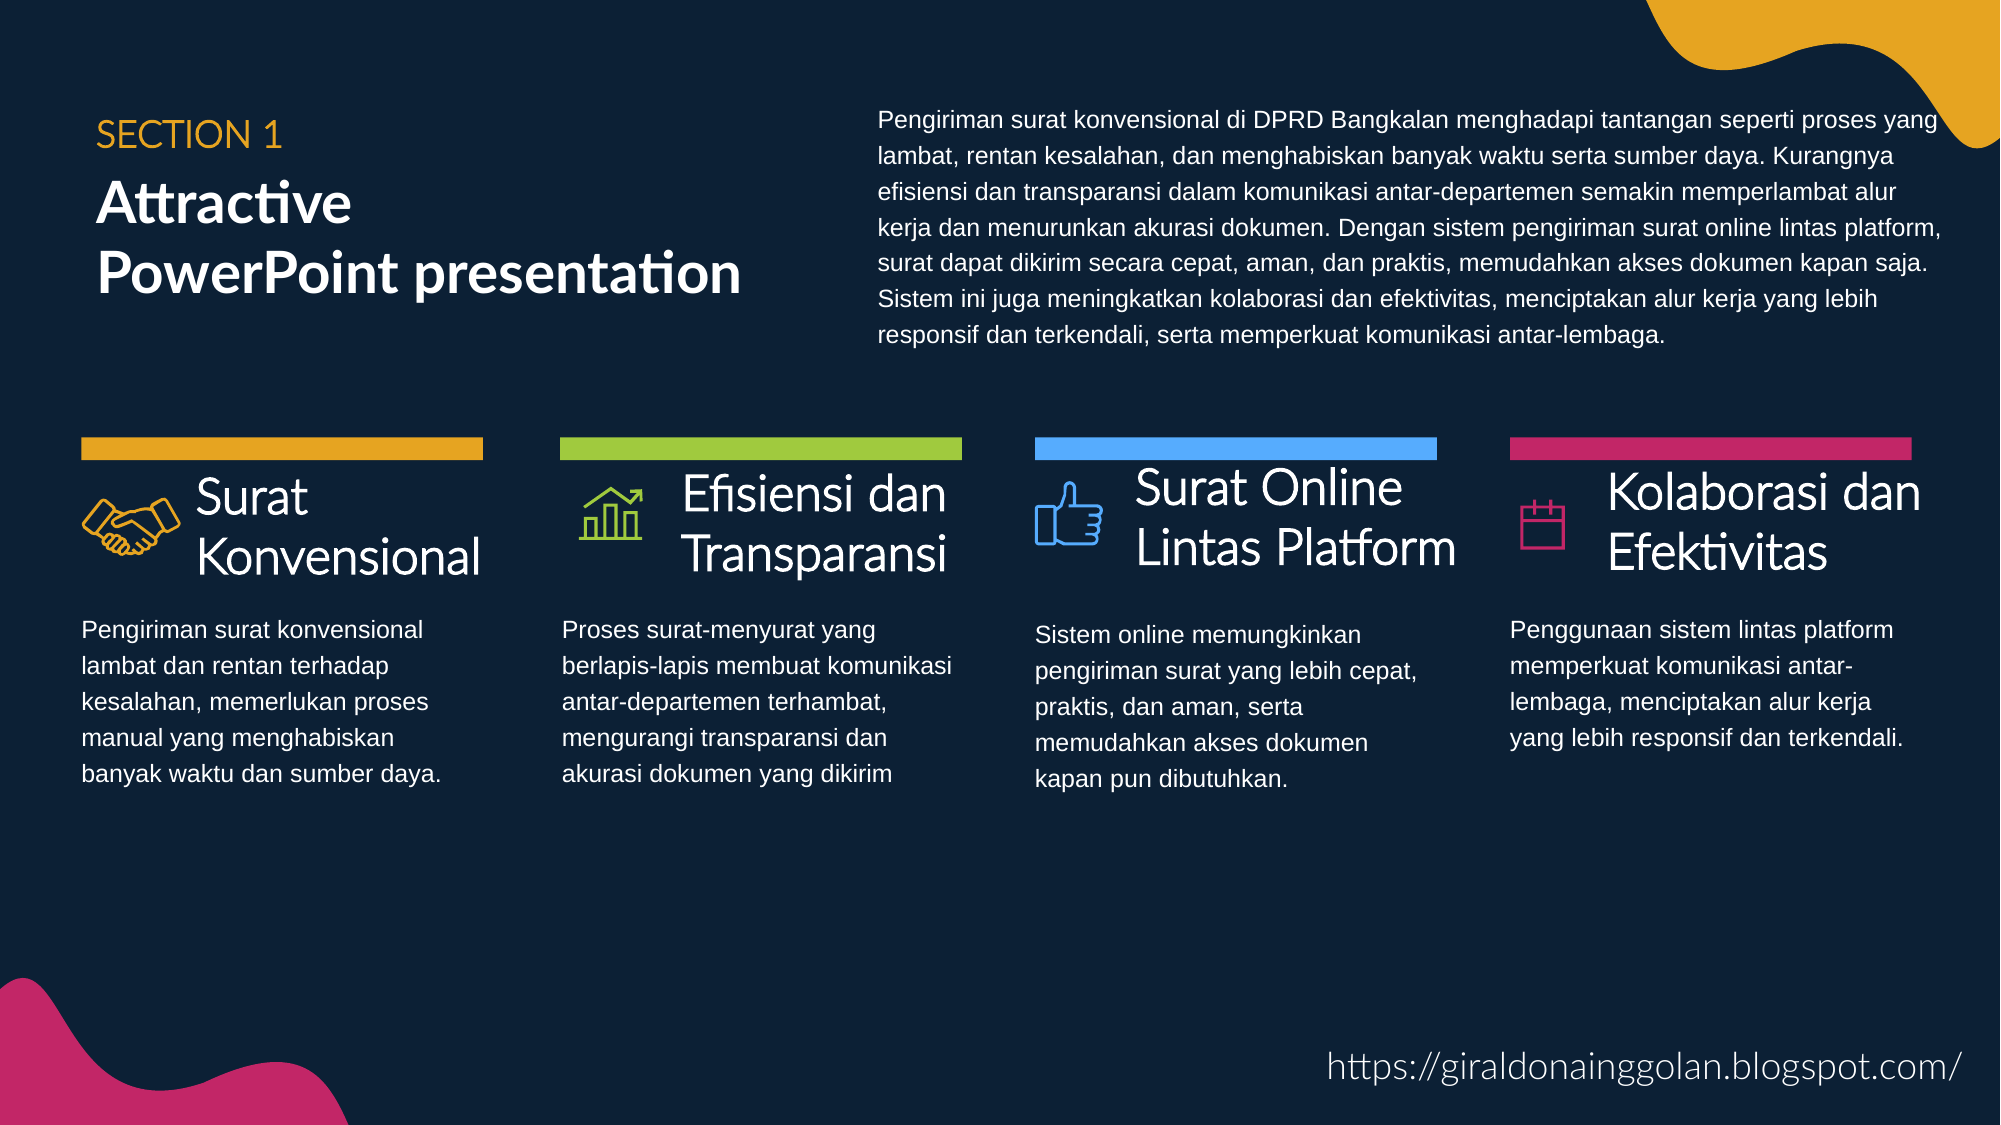

Pengiriman surat konvensional di DPRD Bangkalan menghadapi tantangan seperti proses yang lambat, rentan kesalahan, dan menghabiskan banyak waktu serta sumber daya. Kurangnya efisiensi dan transparansi dalam komunikasi antar-departemen semakin memperlambat alur kerja dan menurunkan akurasi dokumen. Dengan sistem pengiriman surat online lintas platform, surat dapat dikirim secara cepat, aman, dan praktis, memudahkan akses dokumen kapan saja. Sistem ini juga meningkatkan kolaborasi dan efektivitas, menciptakan alur kerja yang lebih responsif dan terkendali, serta memperkuat komunikasi antar-lembaga.
SECTION 1
Attractive
PowerPoint presentation

Surat Online Lintas Platform
Kolaborasi dan Efektivitas
Efisiensi dan Transparansi
Surat Konvensional

Pengiriman surat konvensional lambat dan rentan terhadap kesalahan, memerlukan proses manual yang menghabiskan banyak waktu dan sumber daya.
Proses surat-menyurat yang berlapis-lapis membuat komunikasi antar-departemen terhambat, mengurangi transparansi dan akurasi dokumen yang dikirim
Penggunaan sistem lintas platform memperkuat komunikasi antar-lembaga, menciptakan alur kerja yang lebih responsif dan terkendali.
Sistem online memungkinkan pengiriman surat yang lebih cepat, praktis, dan aman, serta memudahkan akses dokumen kapan pun dibutuhkan.
https://giraldonainggolan.blogspot.com/